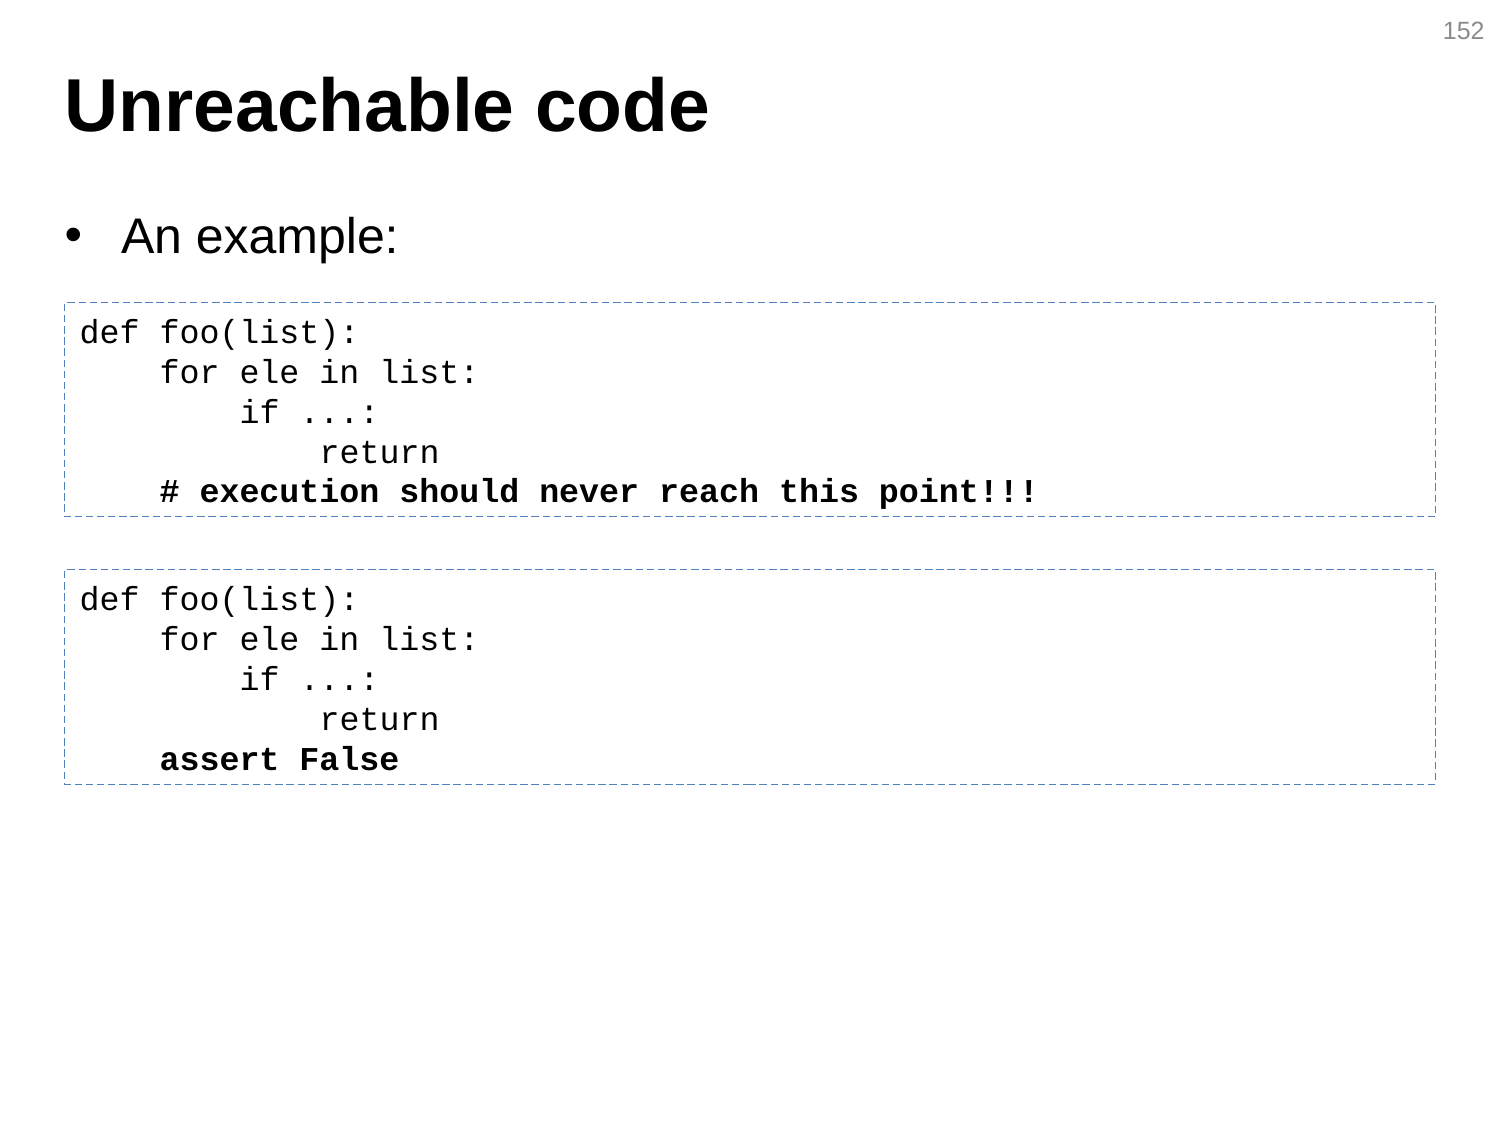

152
# Unreachable code
An example:
def foo(list):
    for ele in list:
        if ...:
            return
    # execution should never reach this point!!!
def foo(list):
    for ele in list:
        if ...:
            return
    assert False